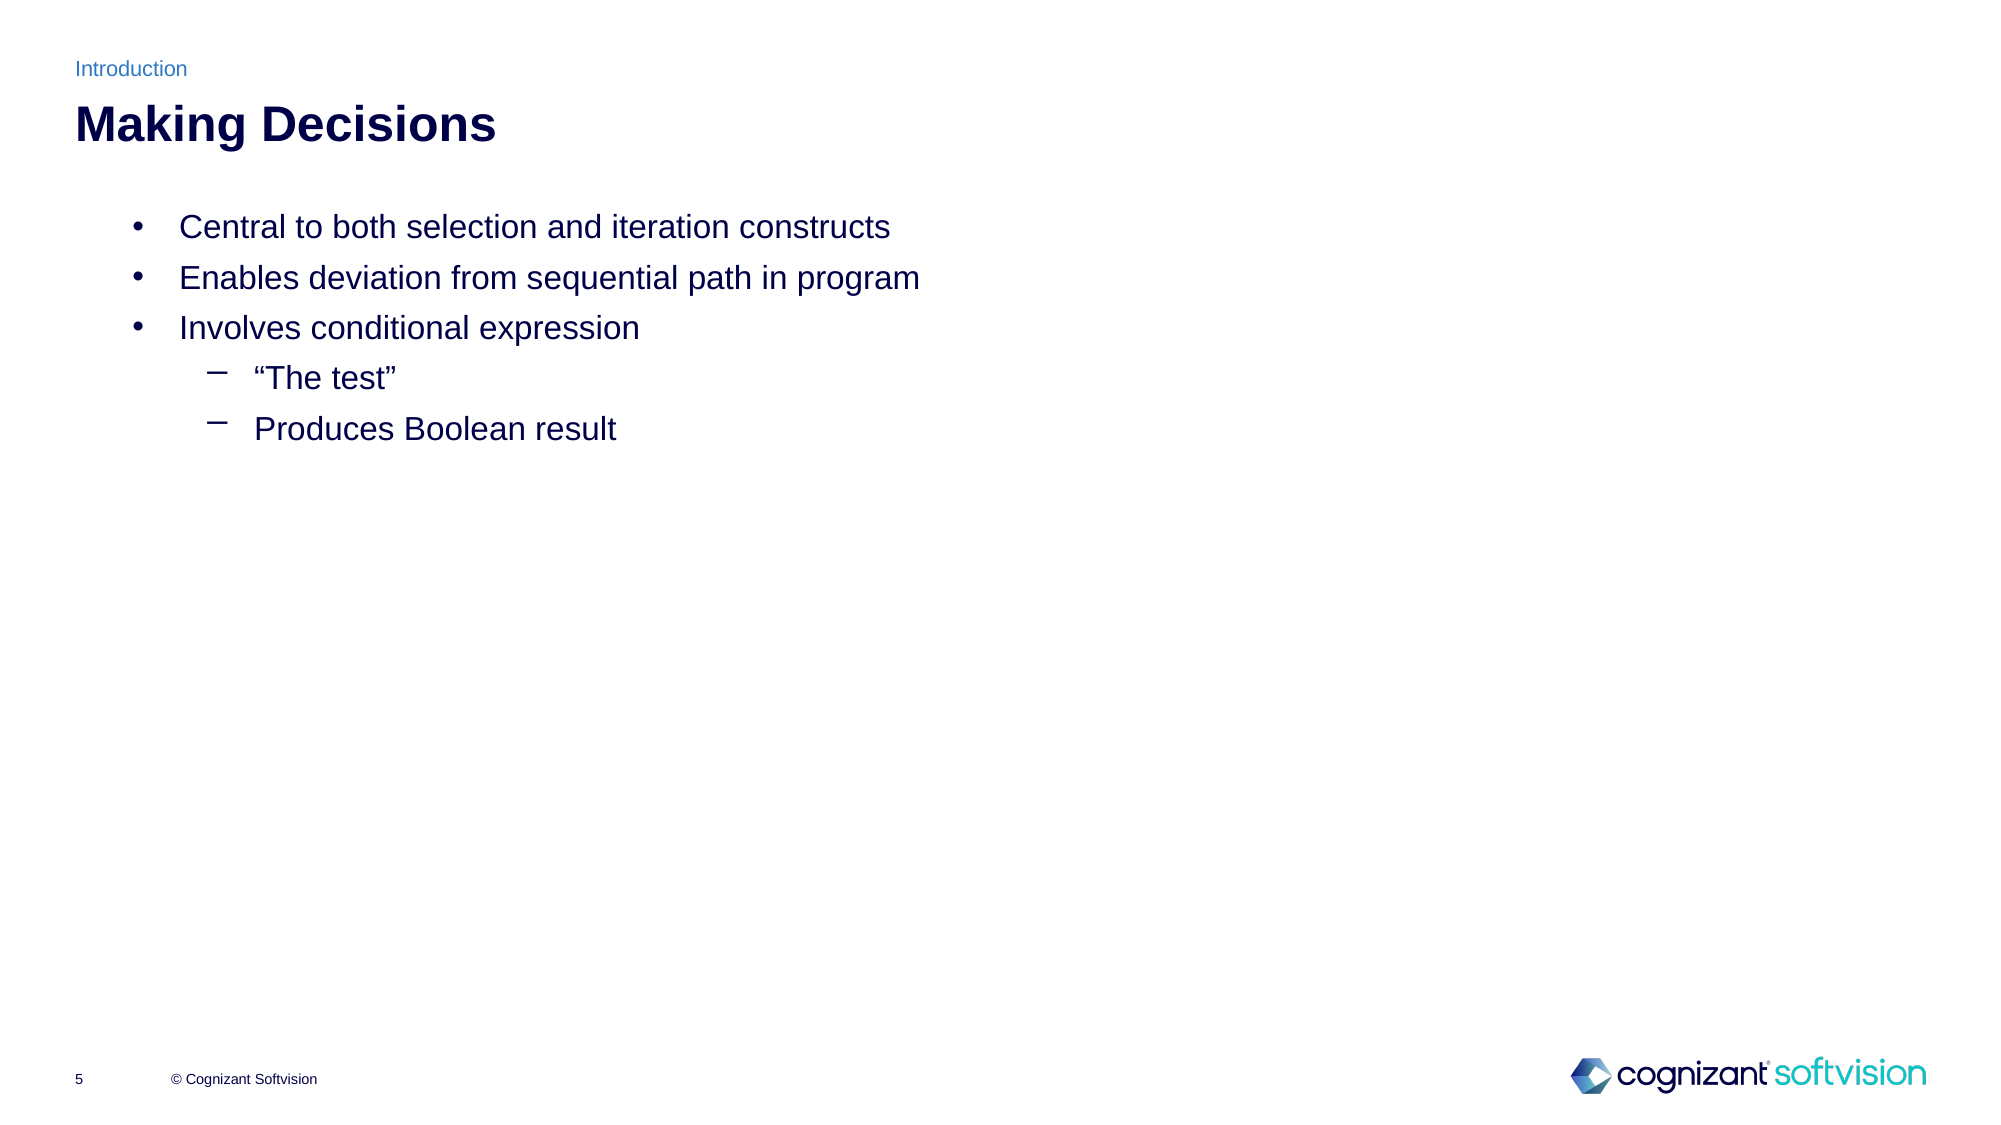

Introduction
# Making Decisions
Central to both selection and iteration constructs
Enables deviation from sequential path in program
Involves conditional expression
“The test”
Produces Boolean result

© Cognizant Softvision
5